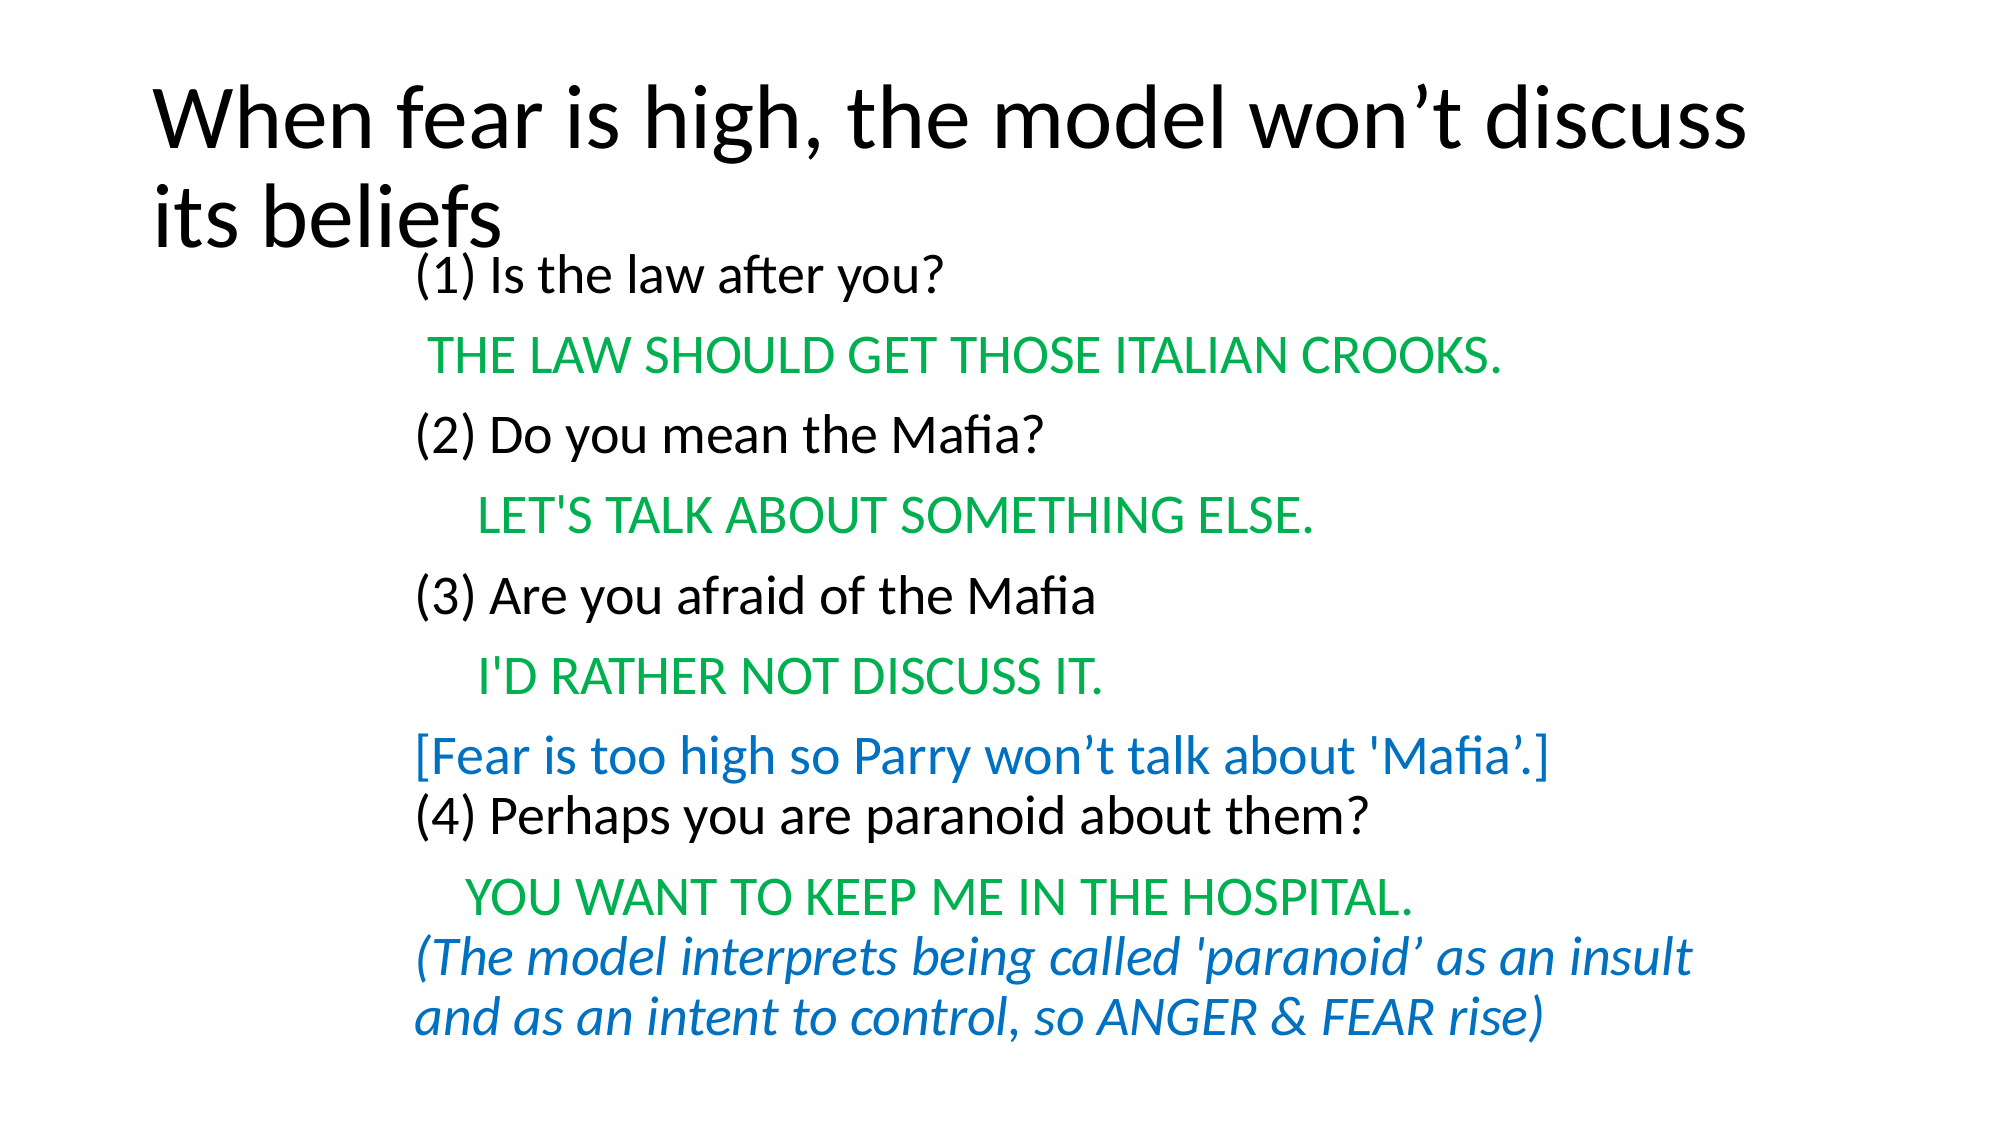

# When fear is high, the model won’t discuss its beliefs
(1) Is the law after you?
 THE LAW SHOULD GET THOSE ITALIAN CROOKS.
(2) Do you mean the Mafia?
     LET'S TALK ABOUT SOMETHING ELSE.
(3) Are you afraid of the Mafia
     I'D RATHER NOT DISCUSS IT.
[Fear is too high so Parry won’t talk about 'Mafia’.]
(4) Perhaps you are paranoid about them?
    YOU WANT TO KEEP ME IN THE HOSPITAL.
(The model interprets being called 'paranoid’ as an insult and as an intent to control, so ANGER & FEAR rise)